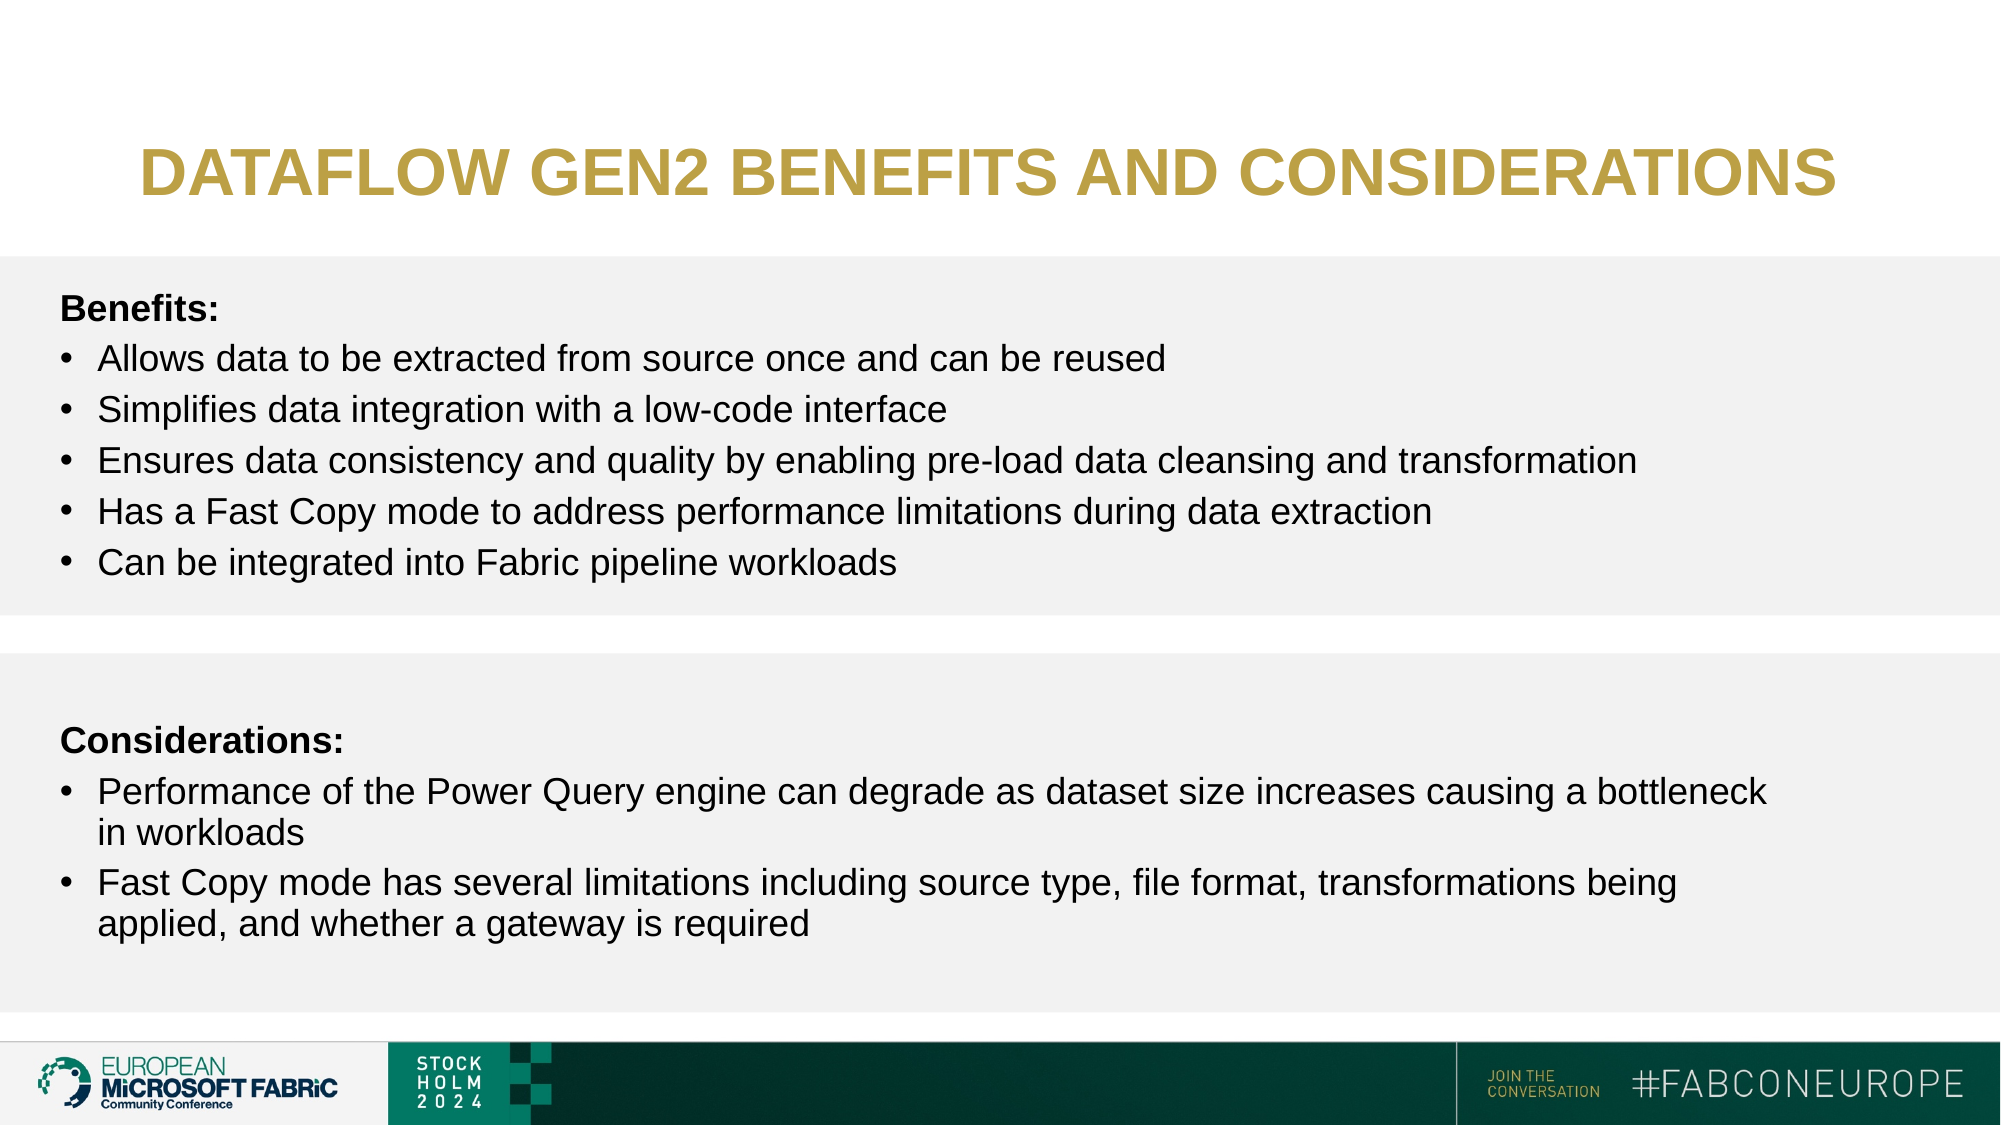

# DATAFLOW GEN2 BENEFITS AND CONSIDERATIONS

Benefits:
Allows data to be extracted from source once and can be reused
Simplifies data integration with a low-code interface
Ensures data consistency and quality by enabling pre-load data cleansing and transformation
Has a Fast Copy mode to address performance limitations during data extraction
Can be integrated into Fabric pipeline workloads

Considerations:
Performance of the Power Query engine can degrade as dataset size increases causing a bottleneck in workloads
Fast Copy mode has several limitations including source type, file format, transformations being applied, and whether a gateway is required